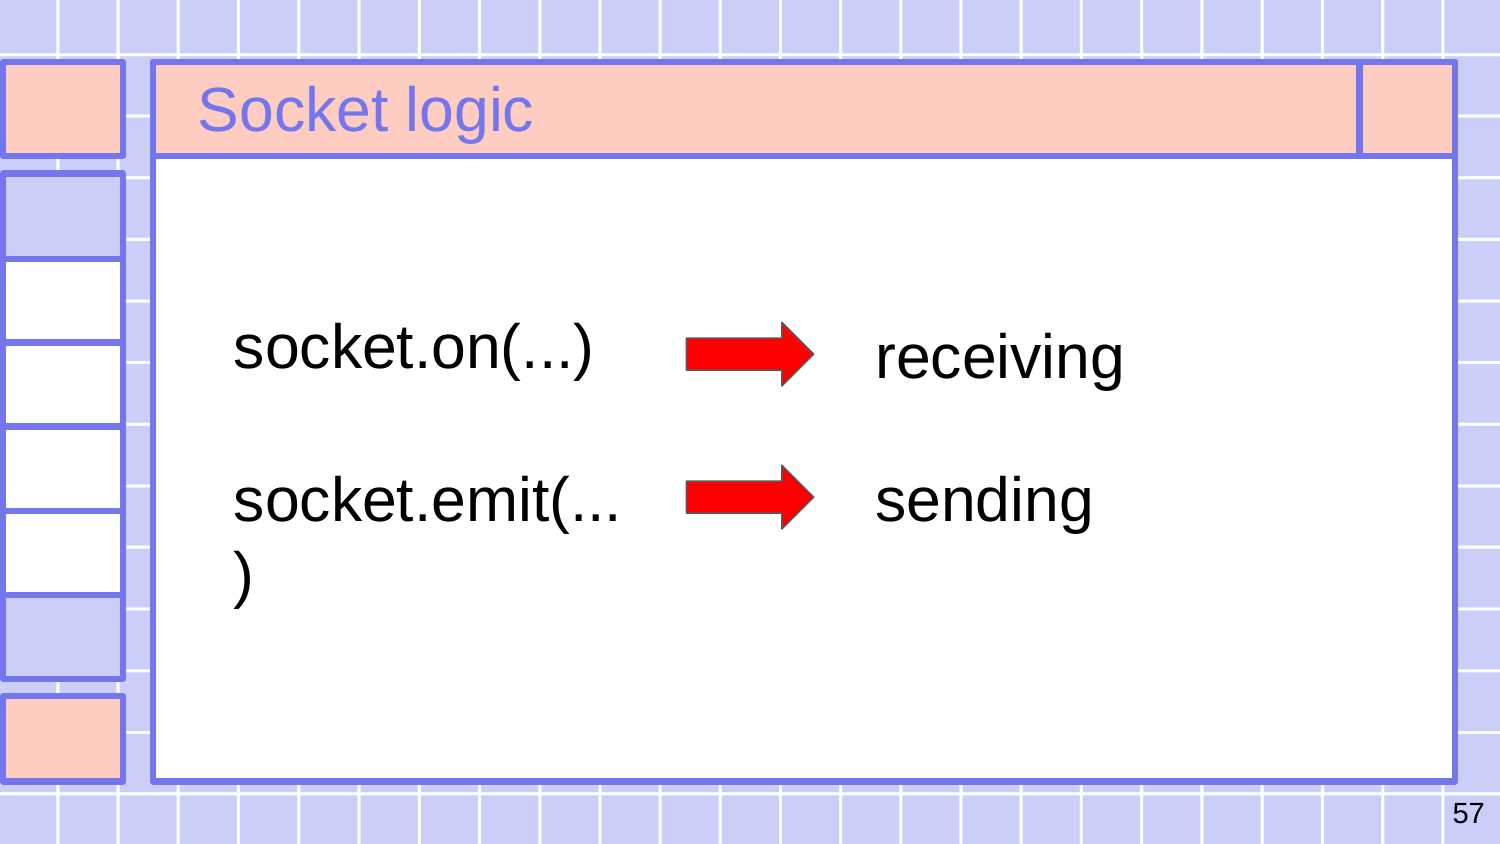

# Socket logic
socket.on(...)
receiving

socket.emit(...)
sending

57